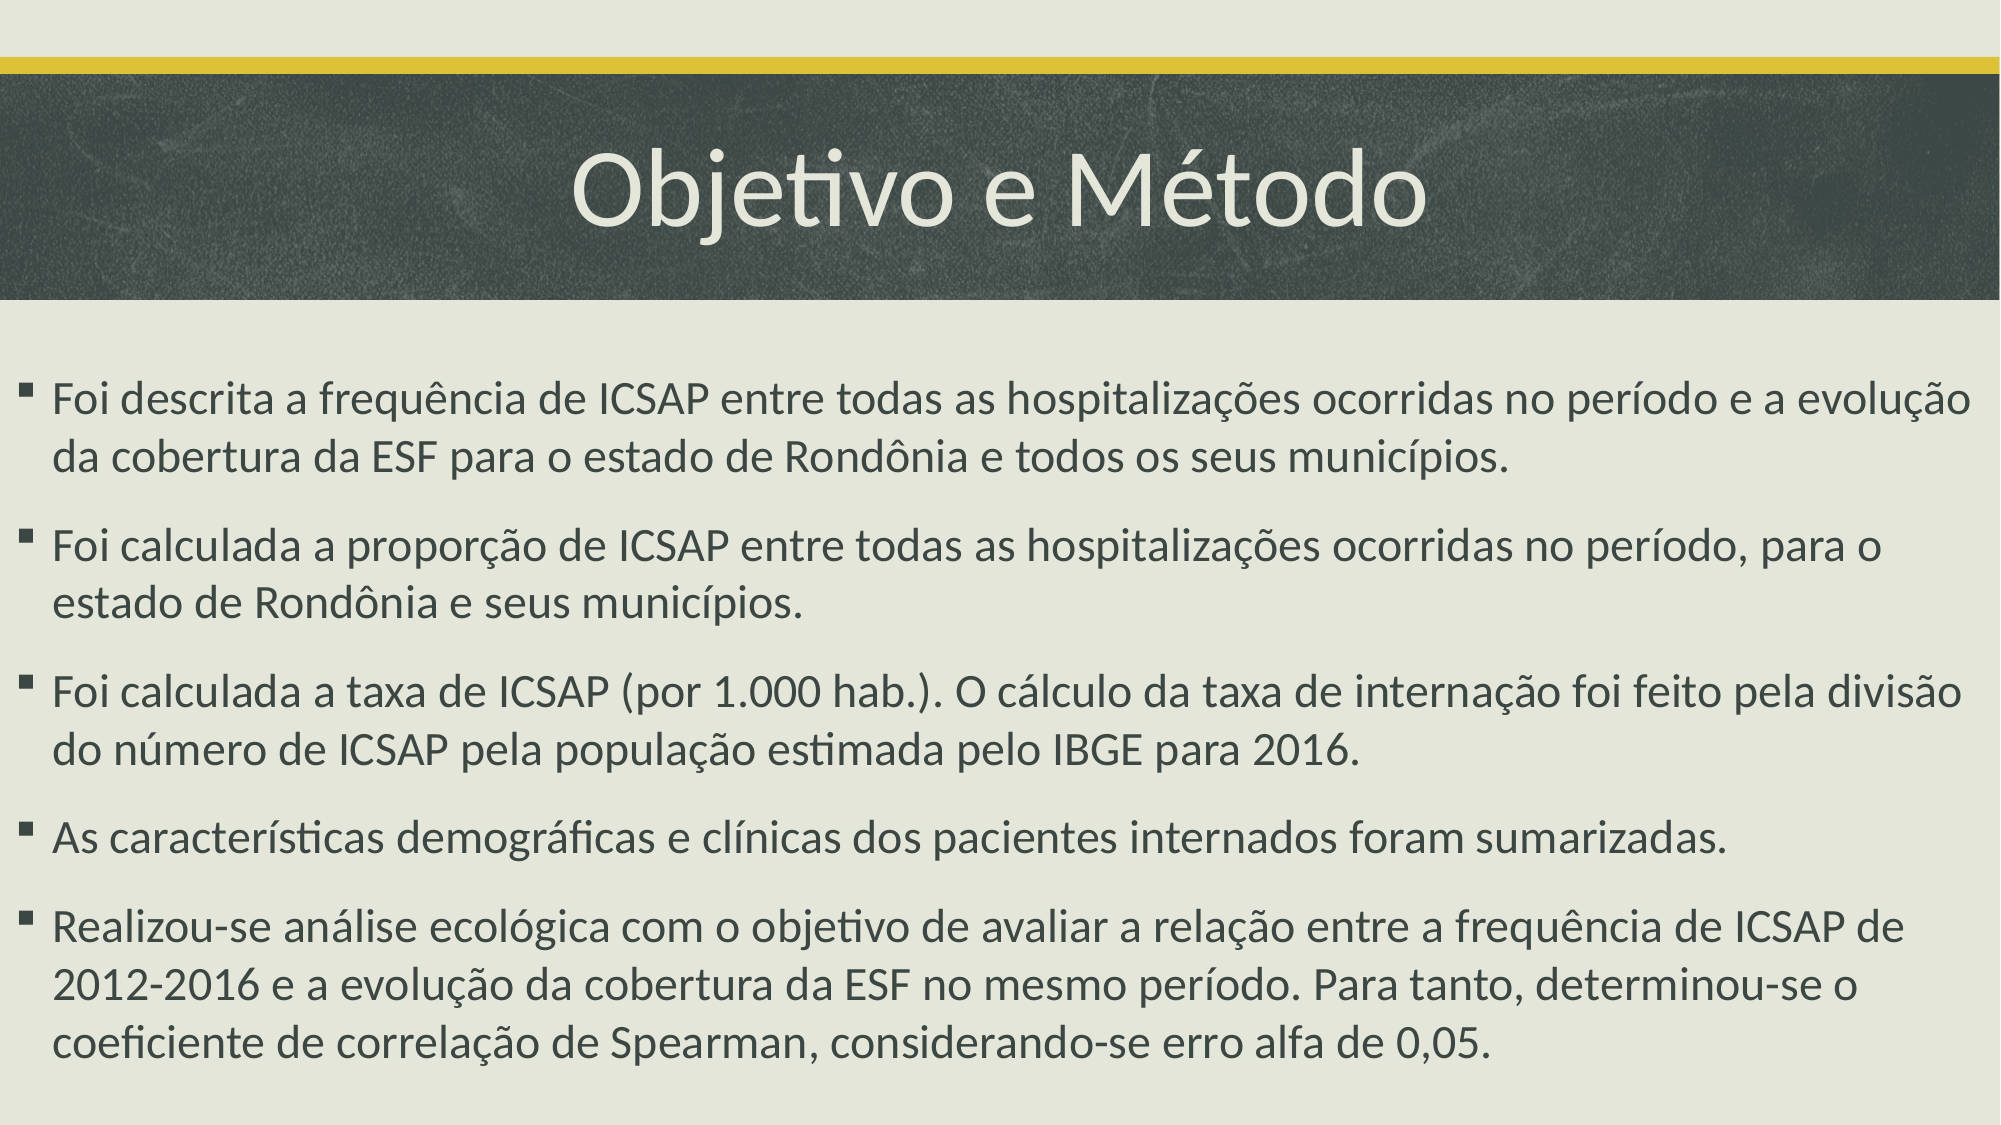

# Objetivo e Método
Foi descrita a frequência de ICSAP entre todas as hospitalizações ocorridas no período e a evolução da cobertura da ESF para o estado de Rondônia e todos os seus municípios.
Foi calculada a proporção de ICSAP entre todas as hospitalizações ocorridas no período, para o estado de Rondônia e seus municípios.
Foi calculada a taxa de ICSAP (por 1.000 hab.). O cálculo da taxa de internação foi feito pela divisão do número de ICSAP pela população estimada pelo IBGE para 2016.
As características demográficas e clínicas dos pacientes internados foram sumarizadas.
Realizou-se análise ecológica com o objetivo de avaliar a relação entre a frequência de ICSAP de 2012-2016 e a evolução da cobertura da ESF no mesmo período. Para tanto, determinou-se o coeficiente de correlação de Spearman, considerando-se erro alfa de 0,05.